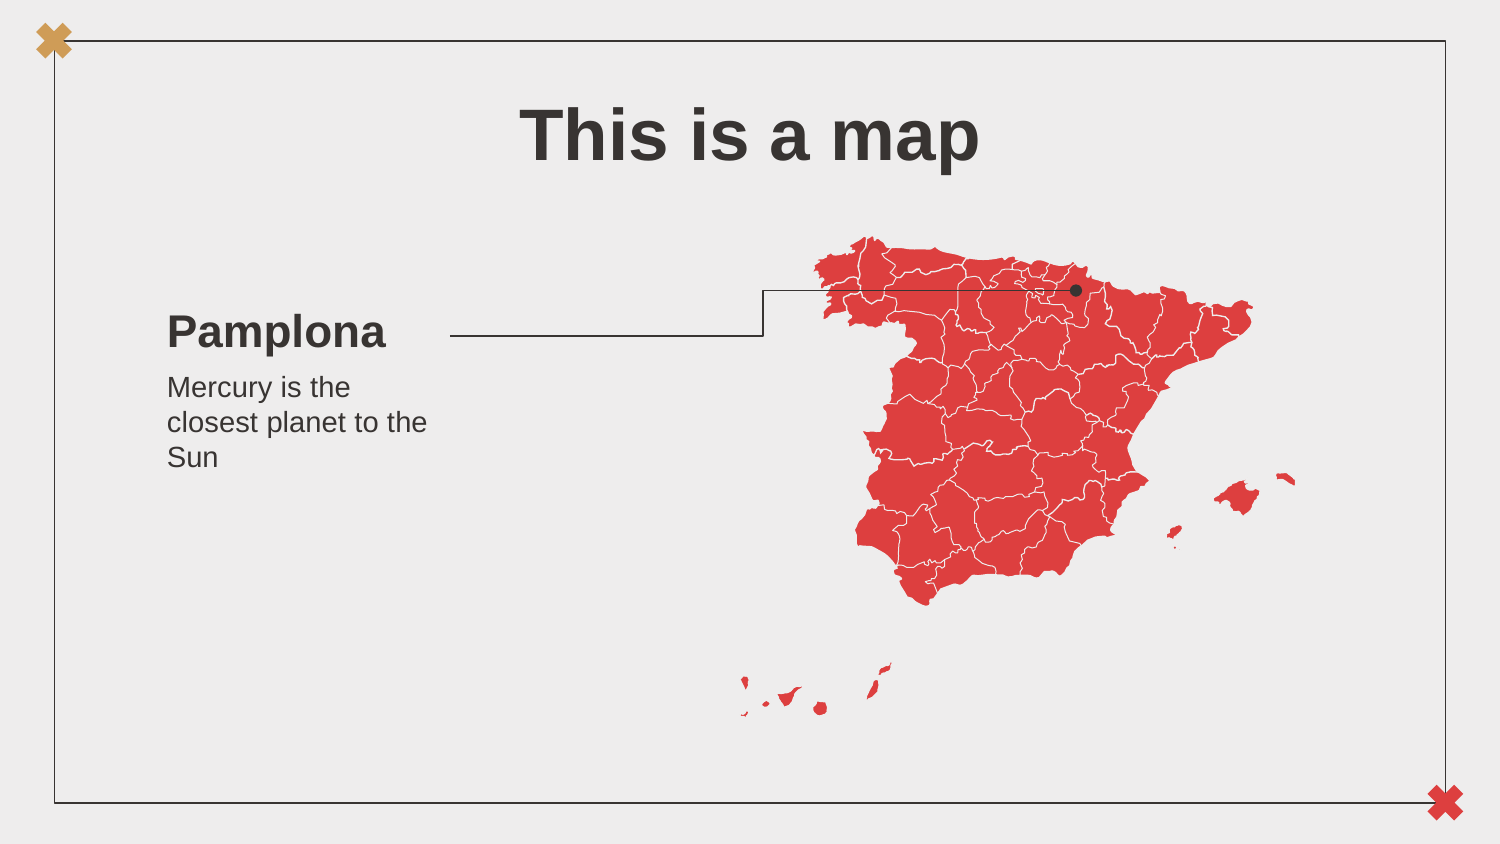

# This is a map

Pamplona
Mercury is the closest planet to the Sun